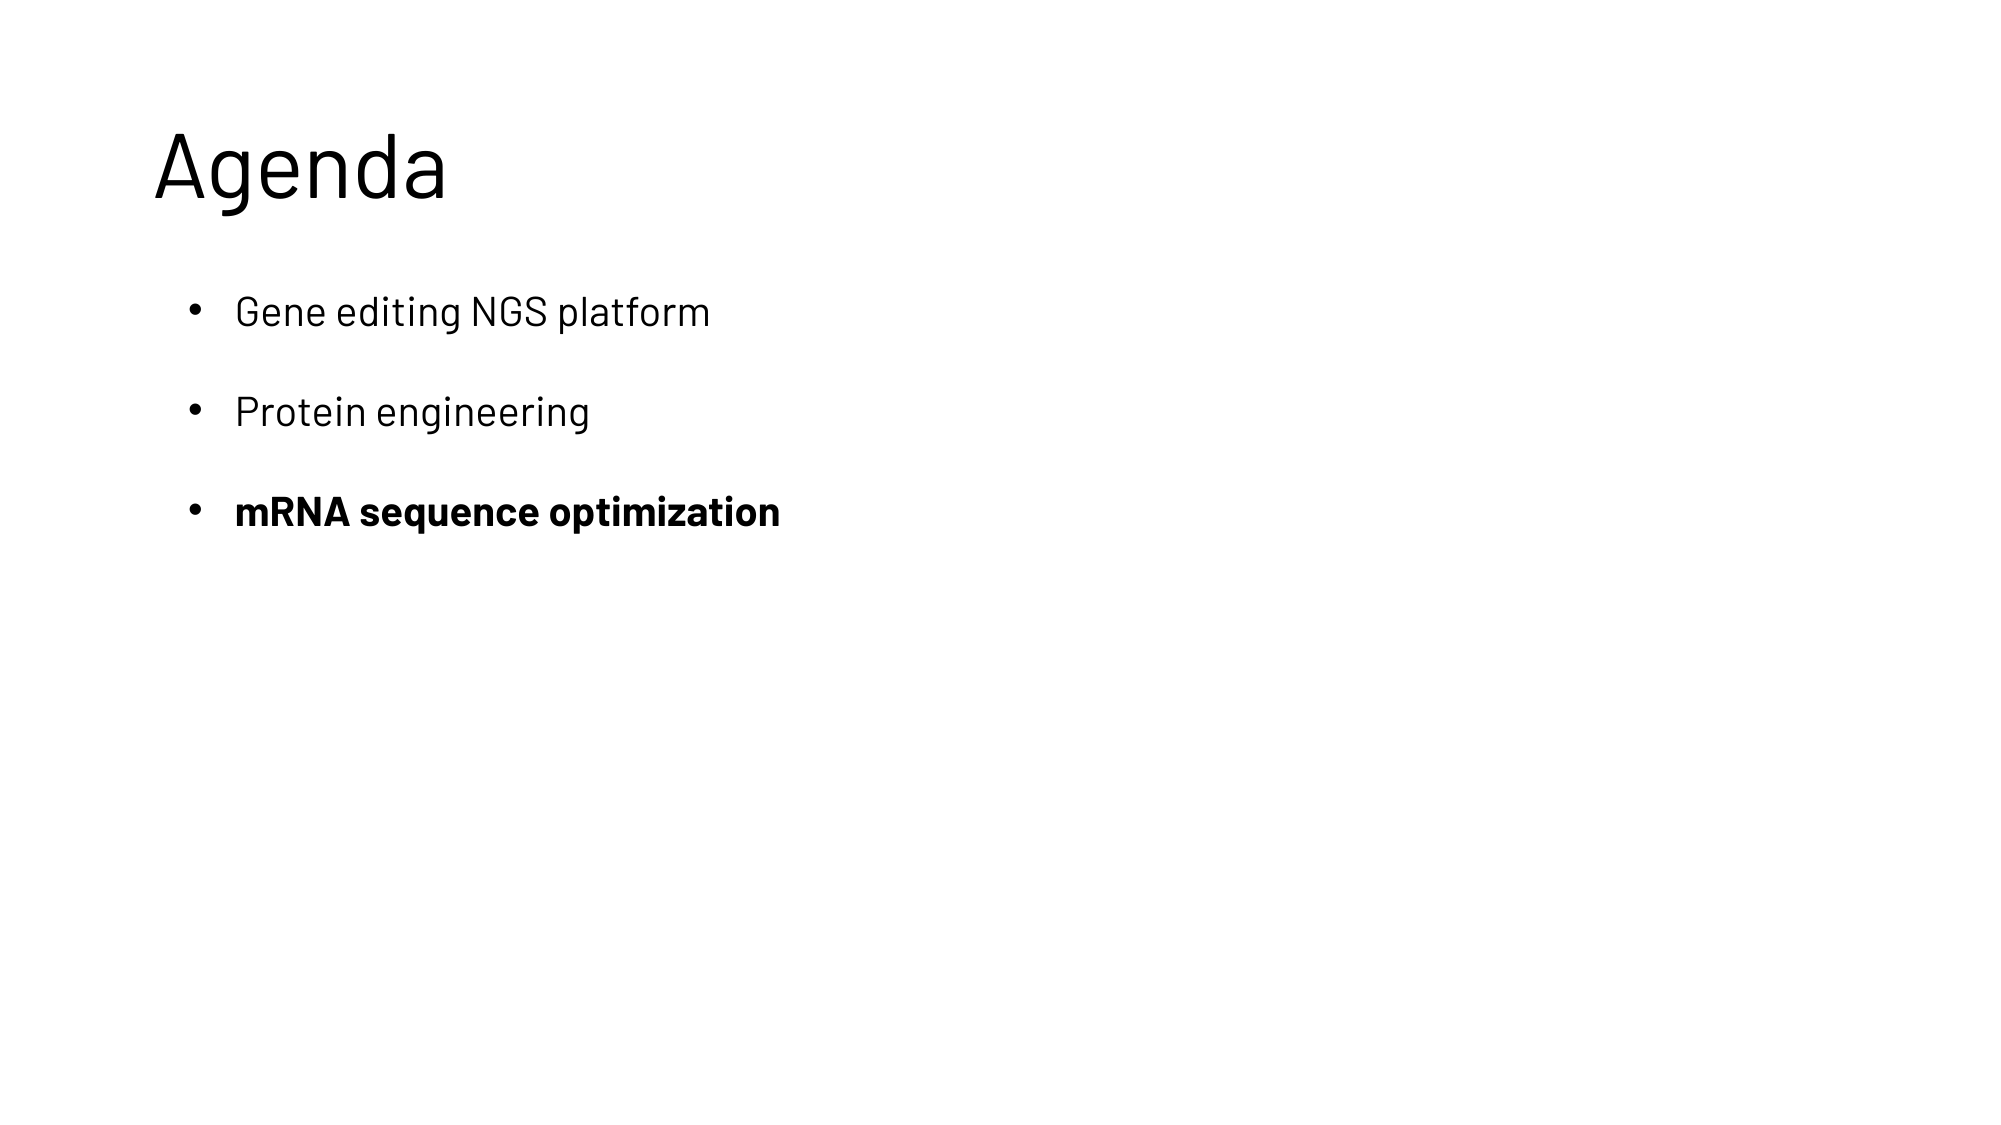

# Agenda
Gene editing NGS platform

Protein engineering

mRNA sequence optimization